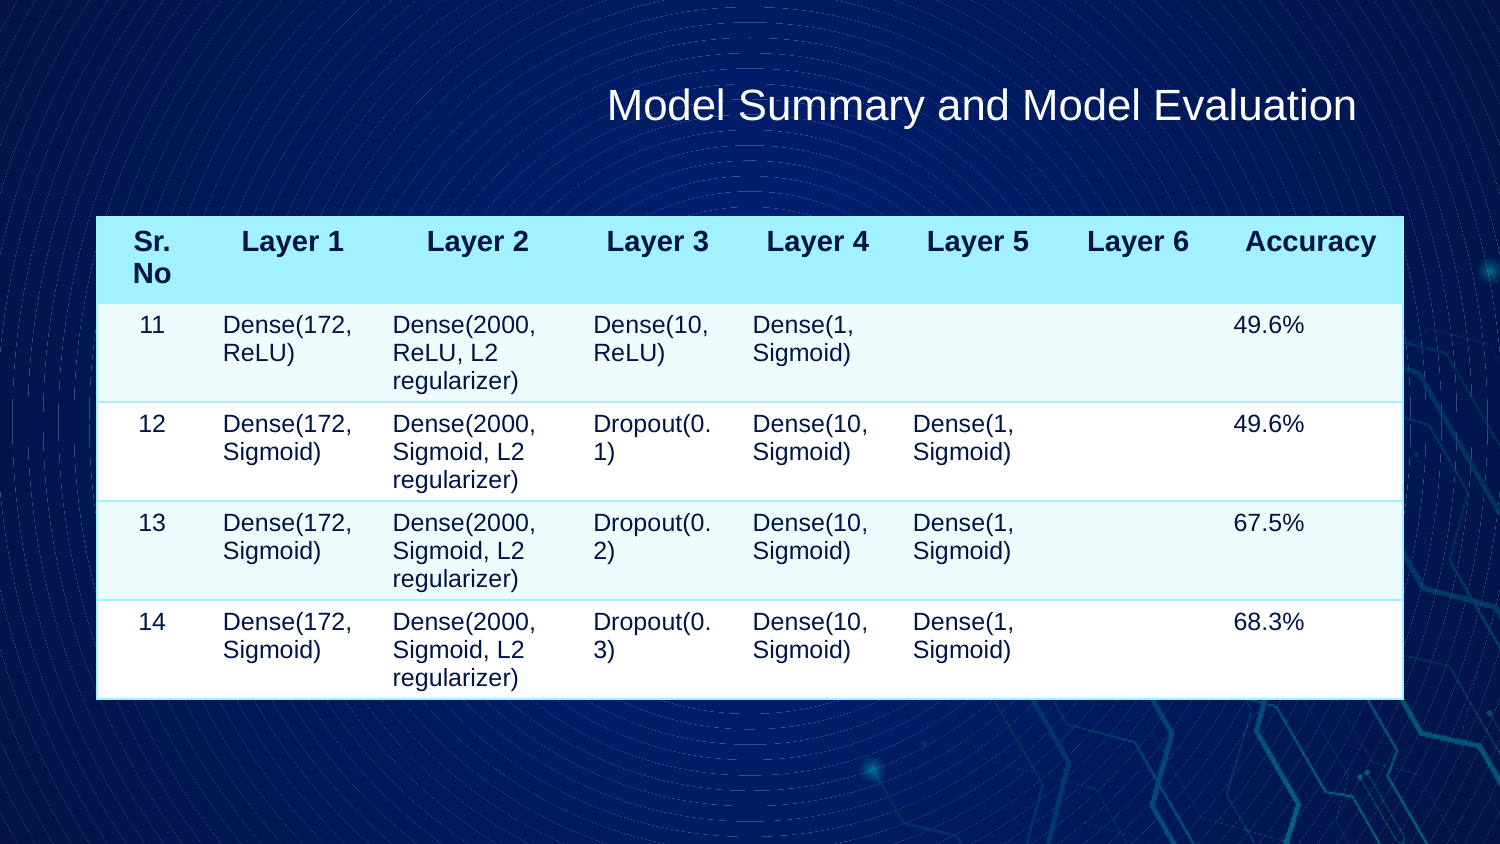

# Model Summary and Model Evaluation
| Sr. No | Layer 1 | Layer 2 | Layer 3 | Layer 4 | Layer 5 | Layer 6 | Accuracy |
| --- | --- | --- | --- | --- | --- | --- | --- |
| 11 | Dense(172, ReLU) | Dense(2000, ReLU, L2 regularizer) | Dense(10, ReLU) | Dense(1, Sigmoid) |  |  | 49.6% |
| 12 | Dense(172, Sigmoid) | Dense(2000, Sigmoid, L2 regularizer) | Dropout(0.1) | Dense(10, Sigmoid) | Dense(1, Sigmoid) |  | 49.6% |
| 13 | Dense(172, Sigmoid) | Dense(2000, Sigmoid, L2 regularizer) | Dropout(0.2) | Dense(10, Sigmoid) | Dense(1, Sigmoid) |  | 67.5% |
| 14 | Dense(172, Sigmoid) | Dense(2000, Sigmoid, L2 regularizer) | Dropout(0.3) | Dense(10, Sigmoid) | Dense(1, Sigmoid) |  | 68.3% |